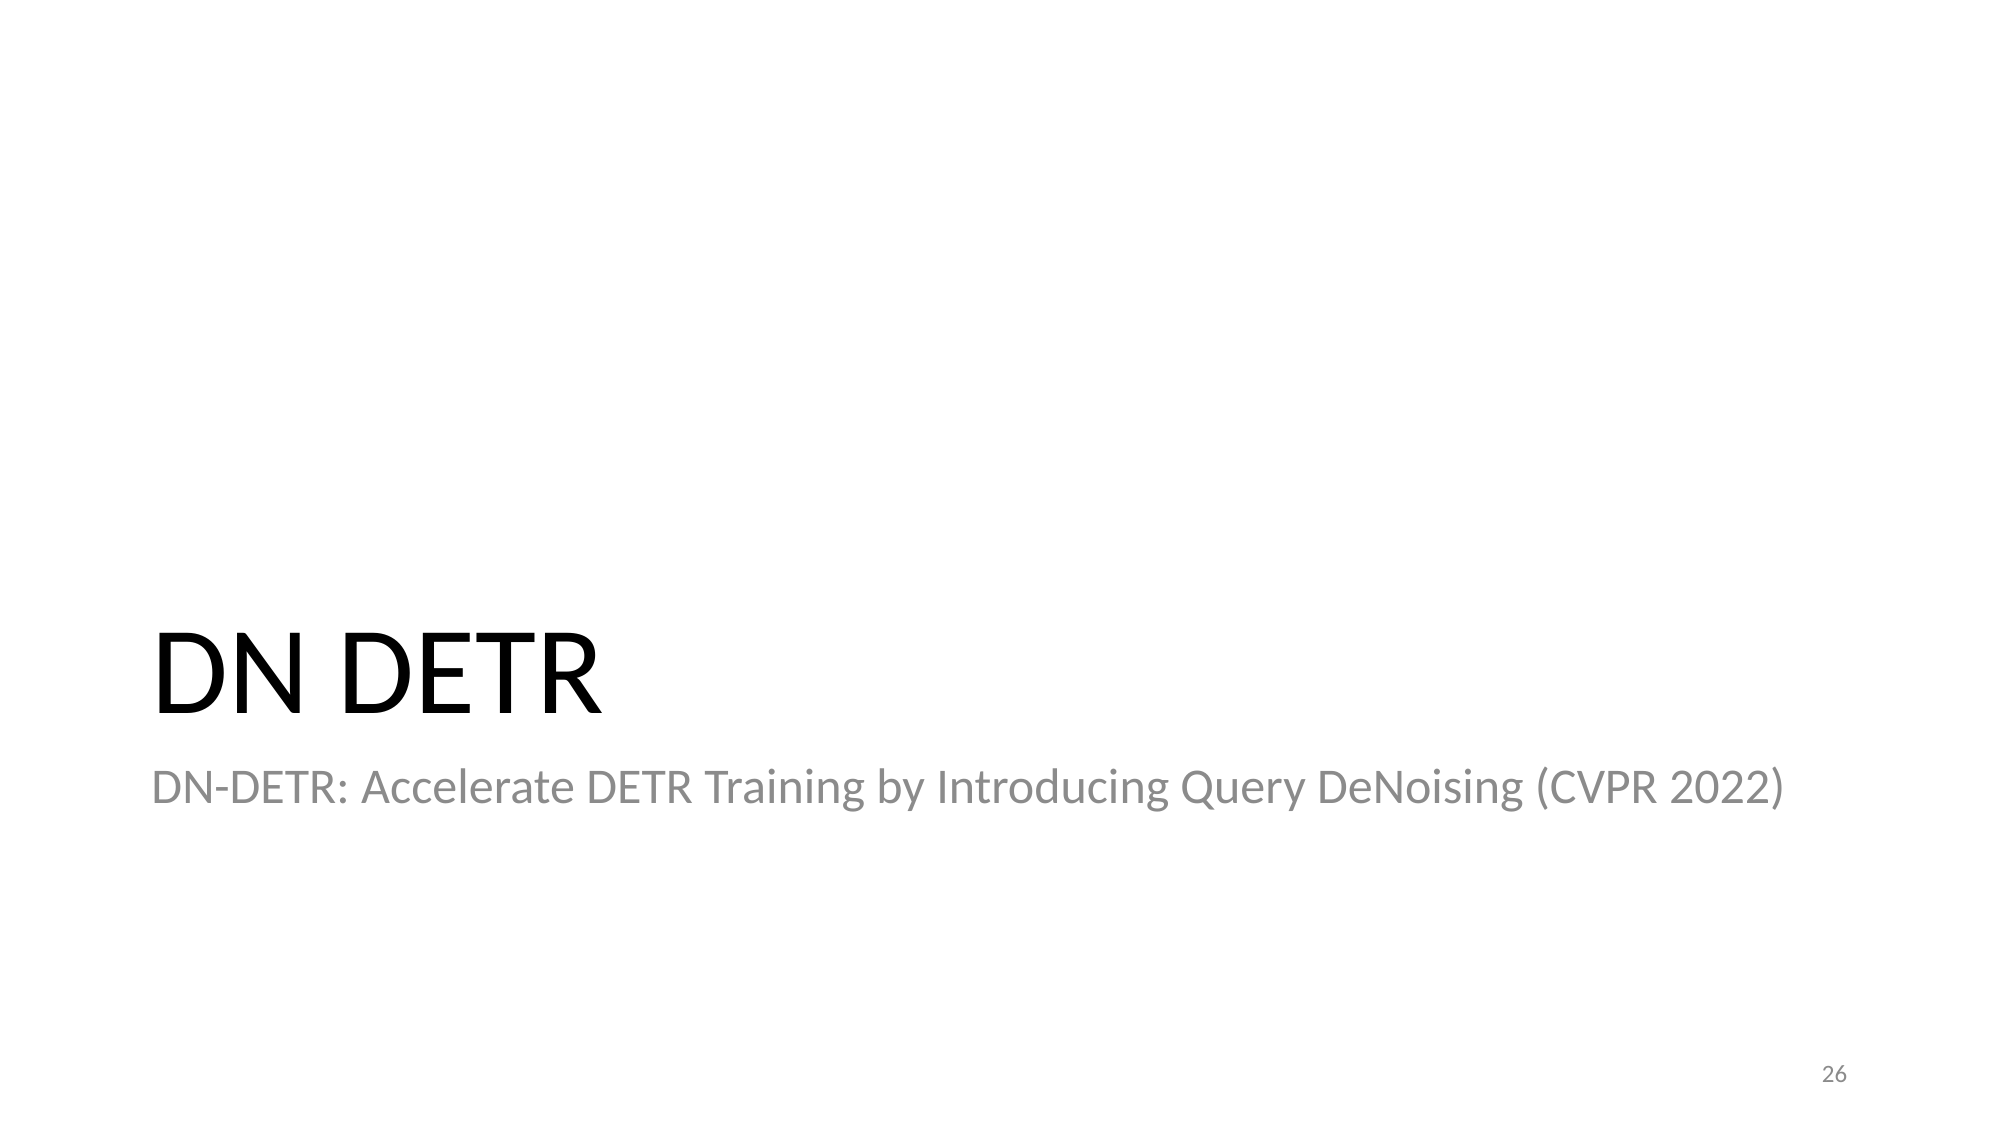

# DN DETR
DN-DETR: Accelerate DETR Training by Introducing Query DeNoising (CVPR 2022)
26